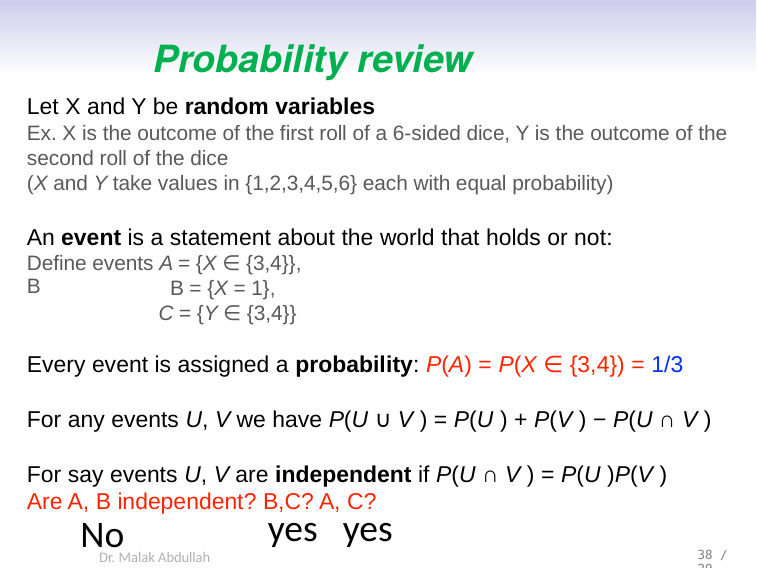

# Probability review
Let X and Y be random variables
Ex. X is the outcome of the first roll of a 6-sided dice, Y is the outcome of the second roll of the dice
(X and Y take values in {1,2,3,4,5,6} each with equal probability)

An event is a statement about the world that holds or not:
Define events A = {X ∈ {3,4}},
                    B = {X = 1},
                  C = {Y ∈ {3,4}}

Every event is assigned a probability: P(A) = P(X ∈ {3,4}) = 1/3

For any events U, V we have P(U ∪ V ) = P(U ) + P(V ) − P(U ∩ V )
For say events U, V are independent if P(U ∩ V ) = P(U )P(V )
Are A, B independent? B,C? A, C?

yes
yes
No
Dr. Malak Abdullah
38 / 29